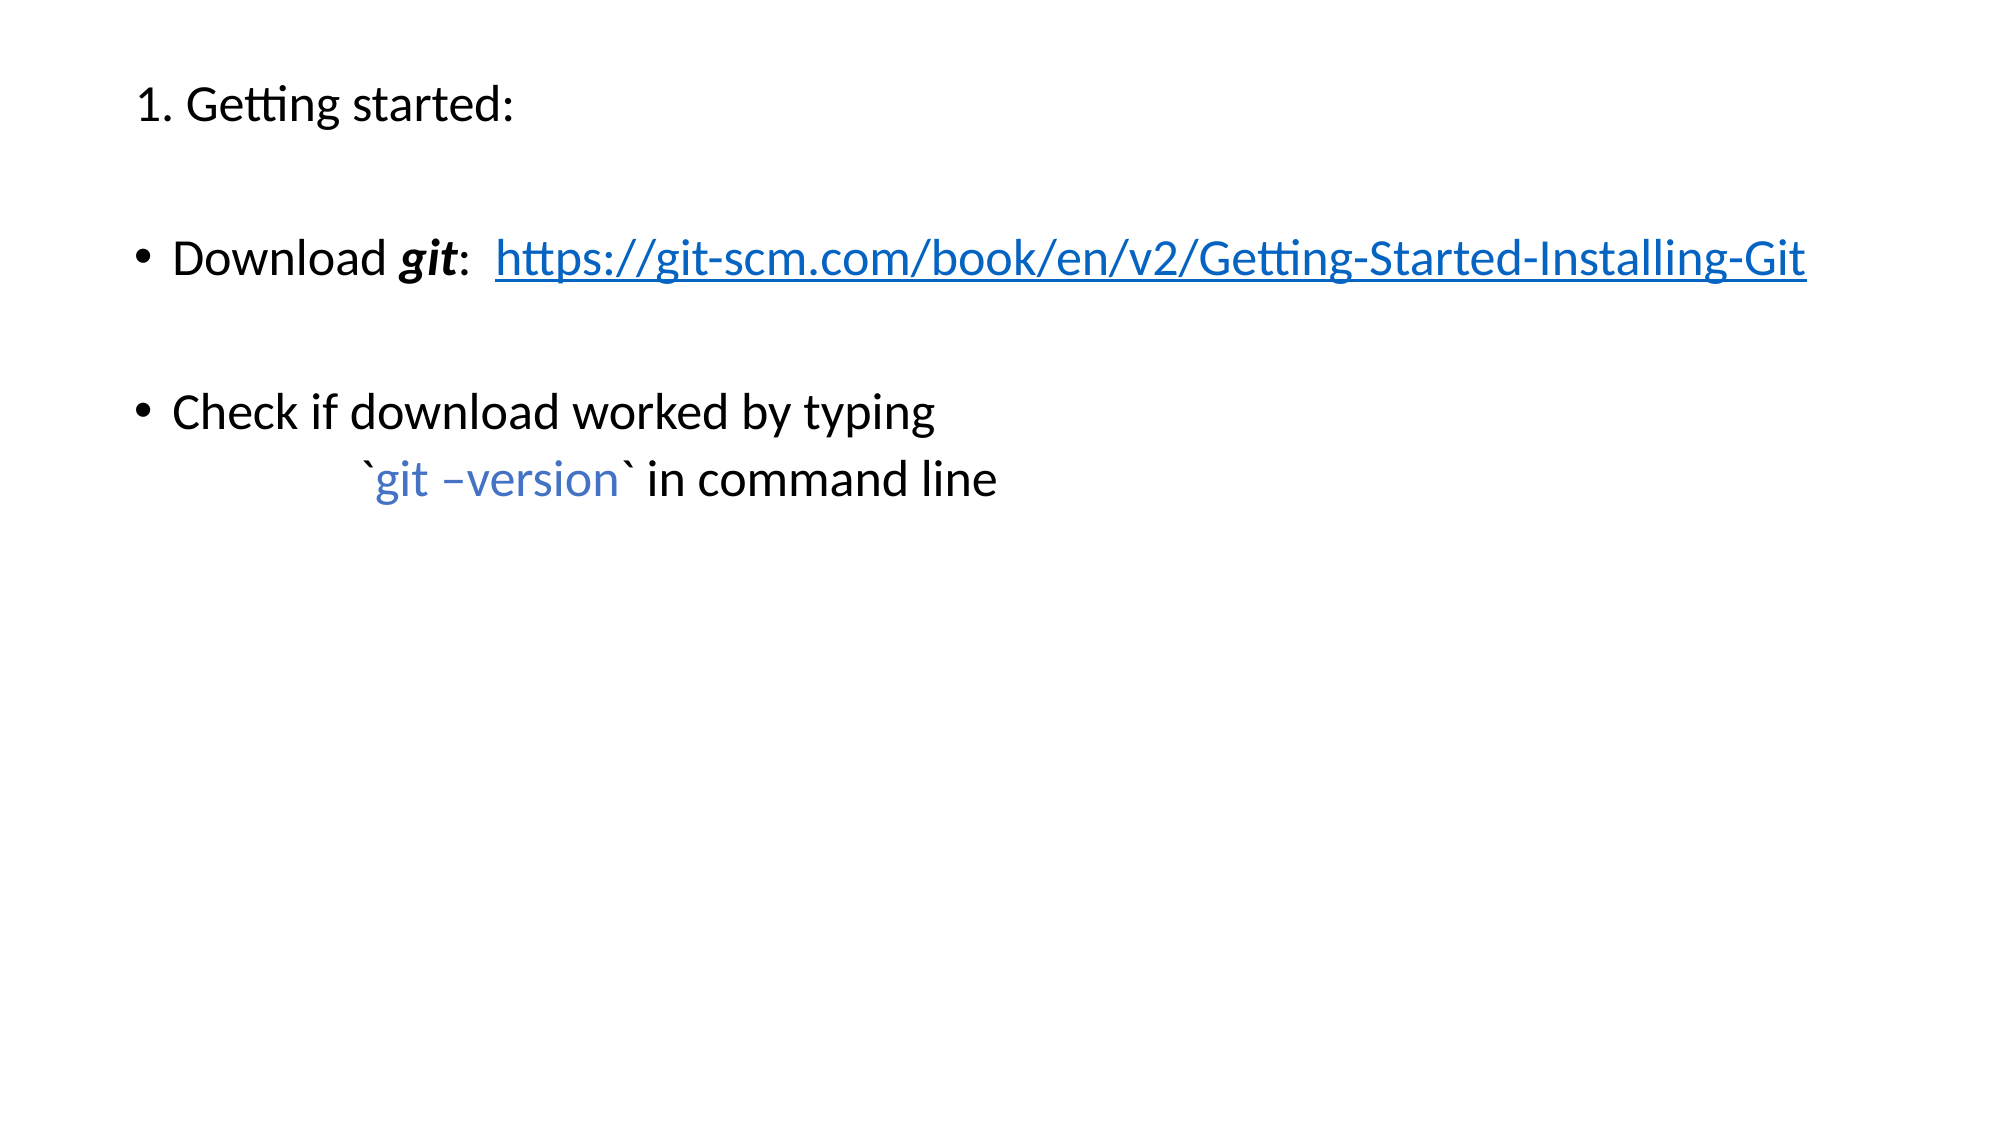

1. Getting started:

Download git:  https://git-scm.com/book/en/v2/Getting-Started-Installing-Git

Check if download worked by typing
	`git –version` in command line